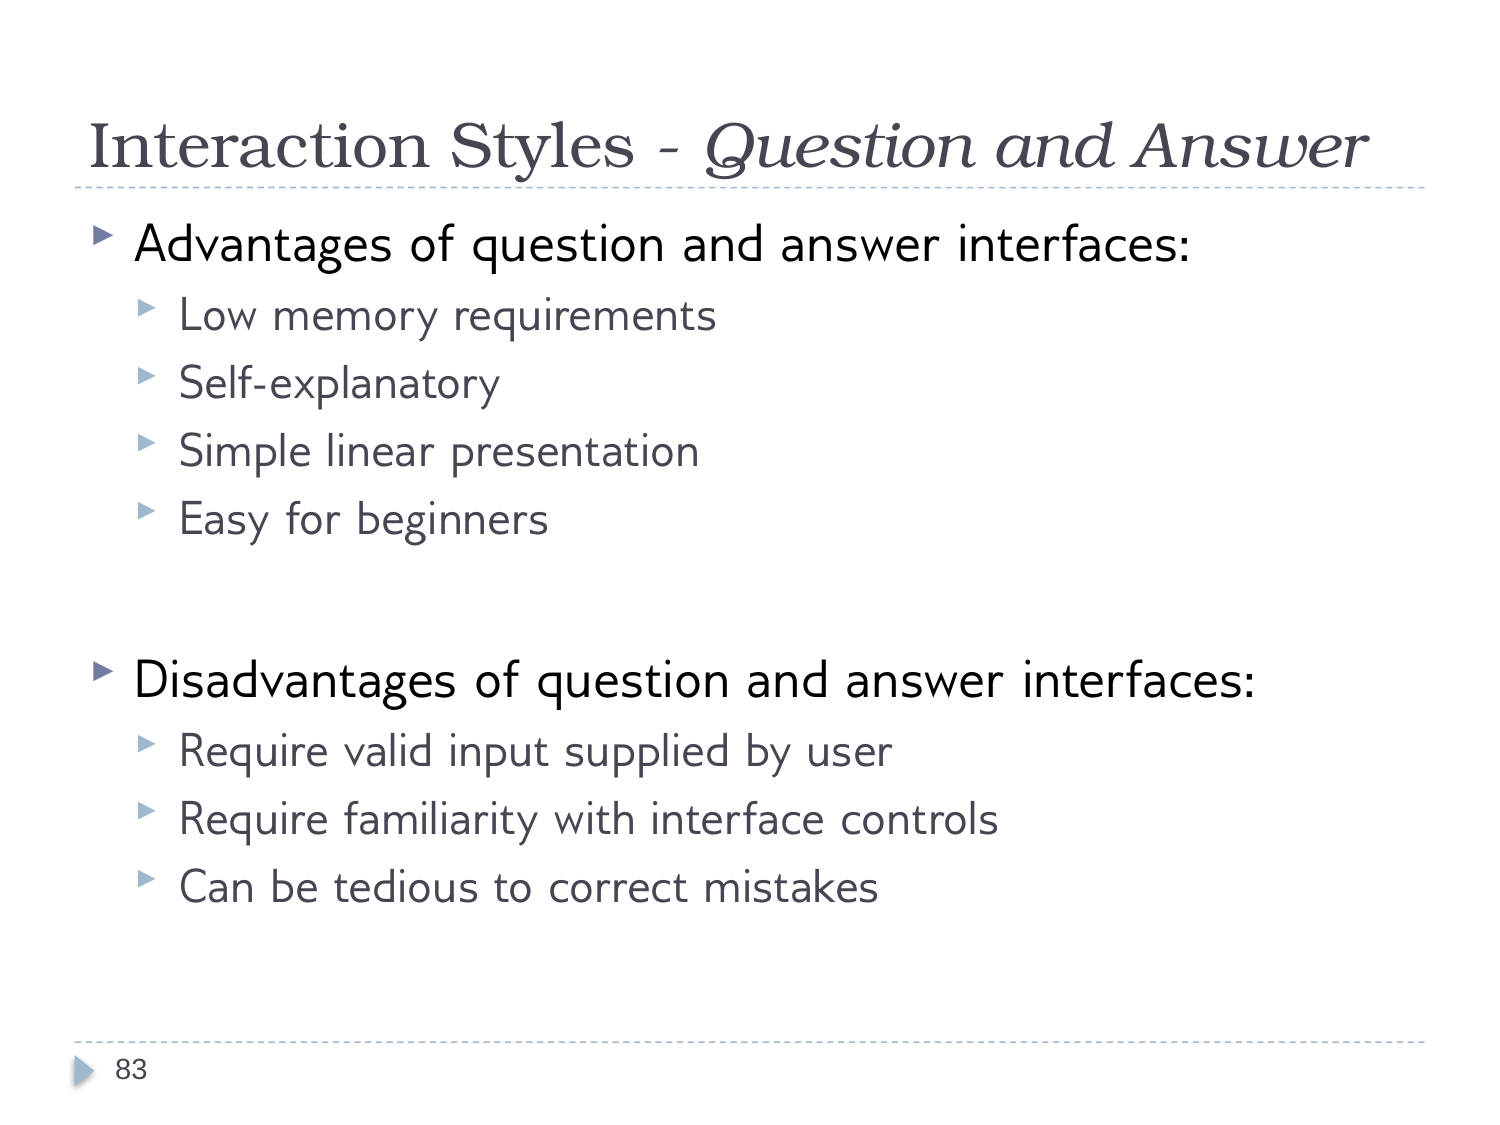

# Interaction Styles - Question and Answer
Advantages of question and answer interfaces:
Low memory requirements
Self-explanatory
Simple linear presentation
Easy for beginners

Disadvantages of question and answer interfaces:
Require valid input supplied by user
Require familiarity with interface controls
Can be tedious to correct mistakes
83